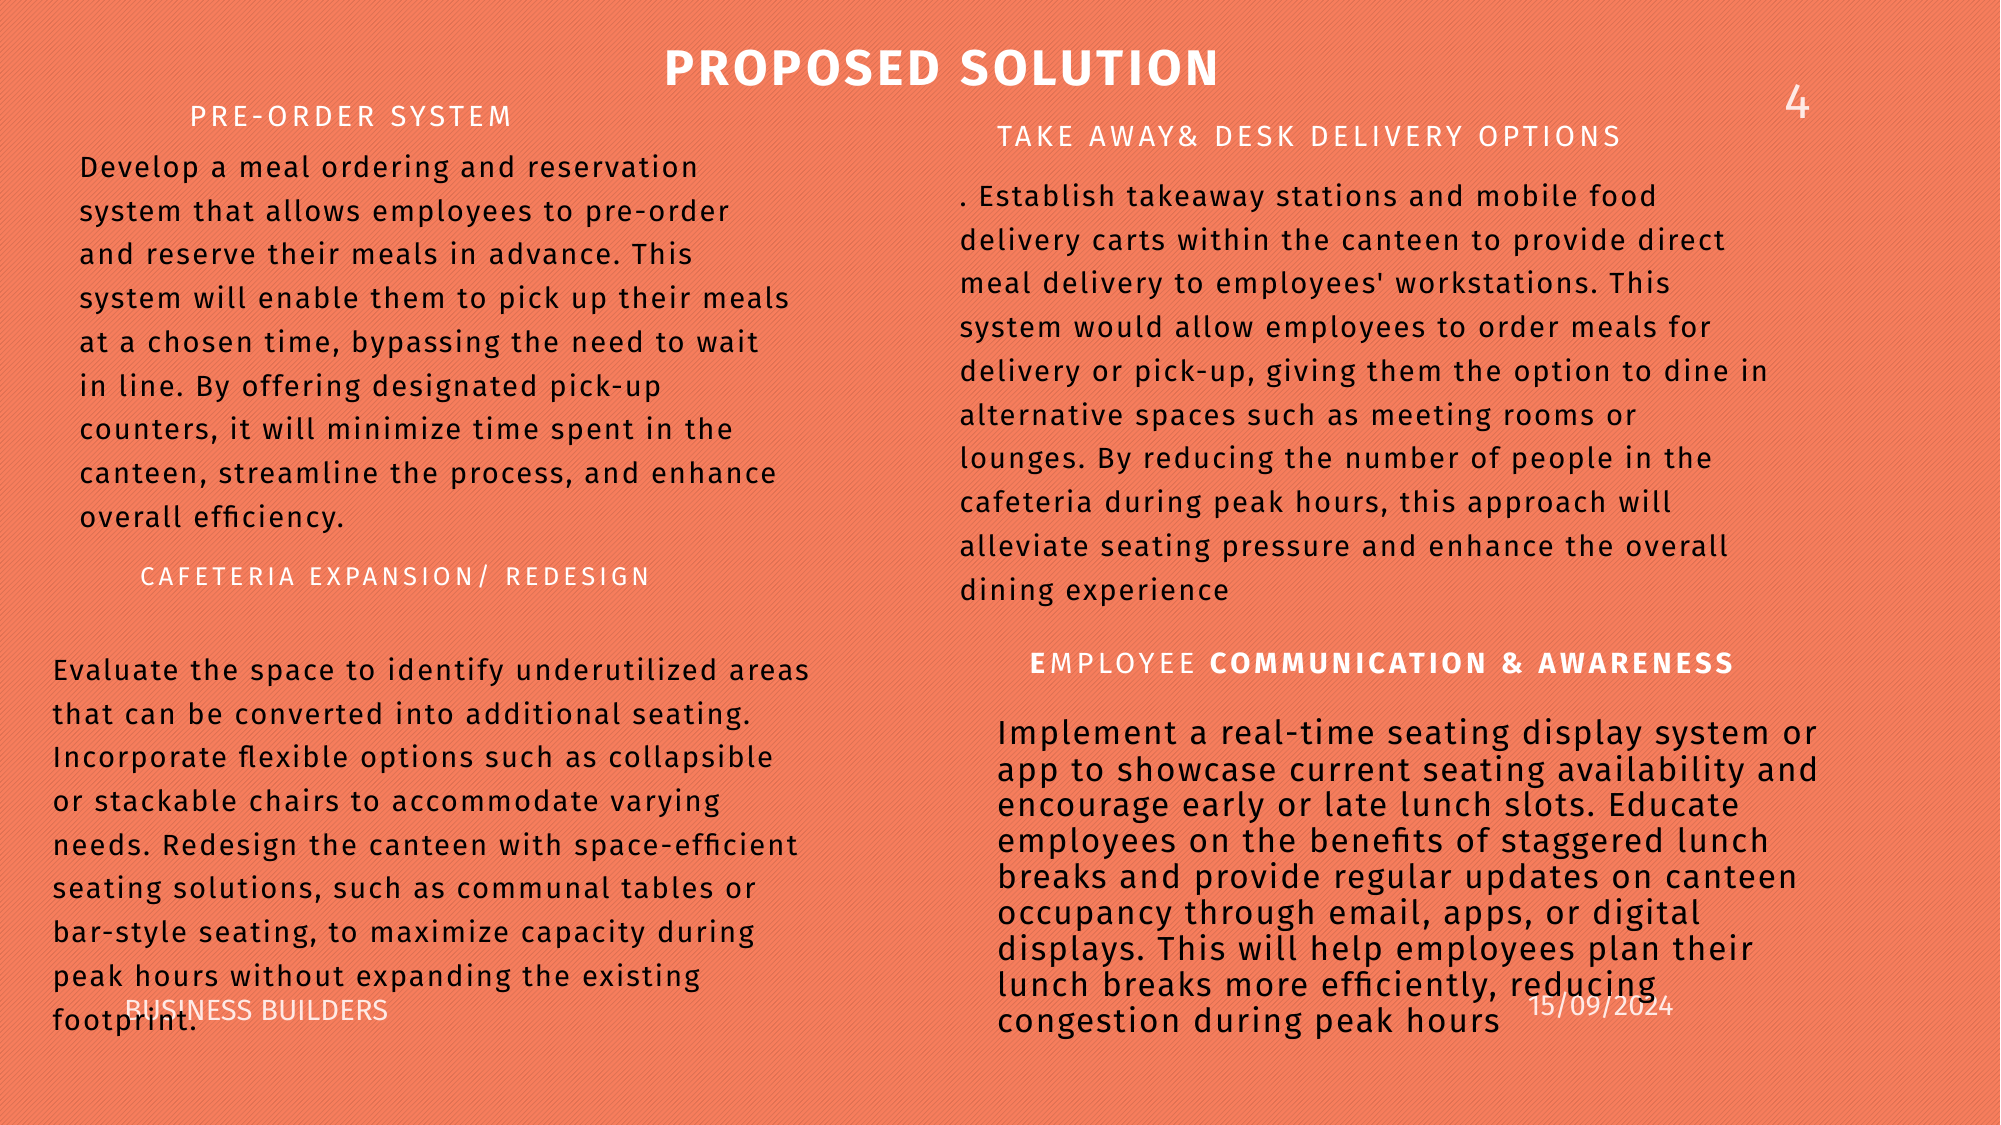

# Proposed SOLUTION
Pre-Order system
4
Take away& Desk delivery options
Develop a meal ordering and reservation system that allows employees to pre-order and reserve their meals in advance. This system will enable them to pick up their meals at a chosen time, bypassing the need to wait in line. By offering designated pick-up counters, it will minimize time spent in the canteen, streamline the process, and enhance overall efficiency.

. Establish takeaway stations and mobile food delivery carts within the canteen to provide direct meal delivery to employees' workstations. This system would allow employees to order meals for delivery or pick-up, giving them the option to dine in alternative spaces such as meeting rooms or lounges. By reducing the number of people in the cafeteria during peak hours, this approach will alleviate seating pressure and enhance the overall dining experience

Cafeteria expansion/ redesign

EMPLOYEE COMMUNICATION & AWARENESS
Evaluate the space to identify underutilized areas that can be converted into additional seating. Incorporate flexible options such as collapsible or stackable chairs to accommodate varying needs. Redesign the canteen with space-efficient seating solutions, such as communal tables or bar-style seating, to maximize capacity during peak hours without expanding the existing footprint.
Implement a real-time seating display system or app to showcase current seating availability and encourage early or late lunch slots. Educate employees on the benefits of staggered lunch breaks and provide regular updates on canteen occupancy through email, apps, or digital displays. This will help employees plan their lunch breaks more efficiently, reducing congestion during peak hours
15/09/2024
BUSINESS BUILDERS